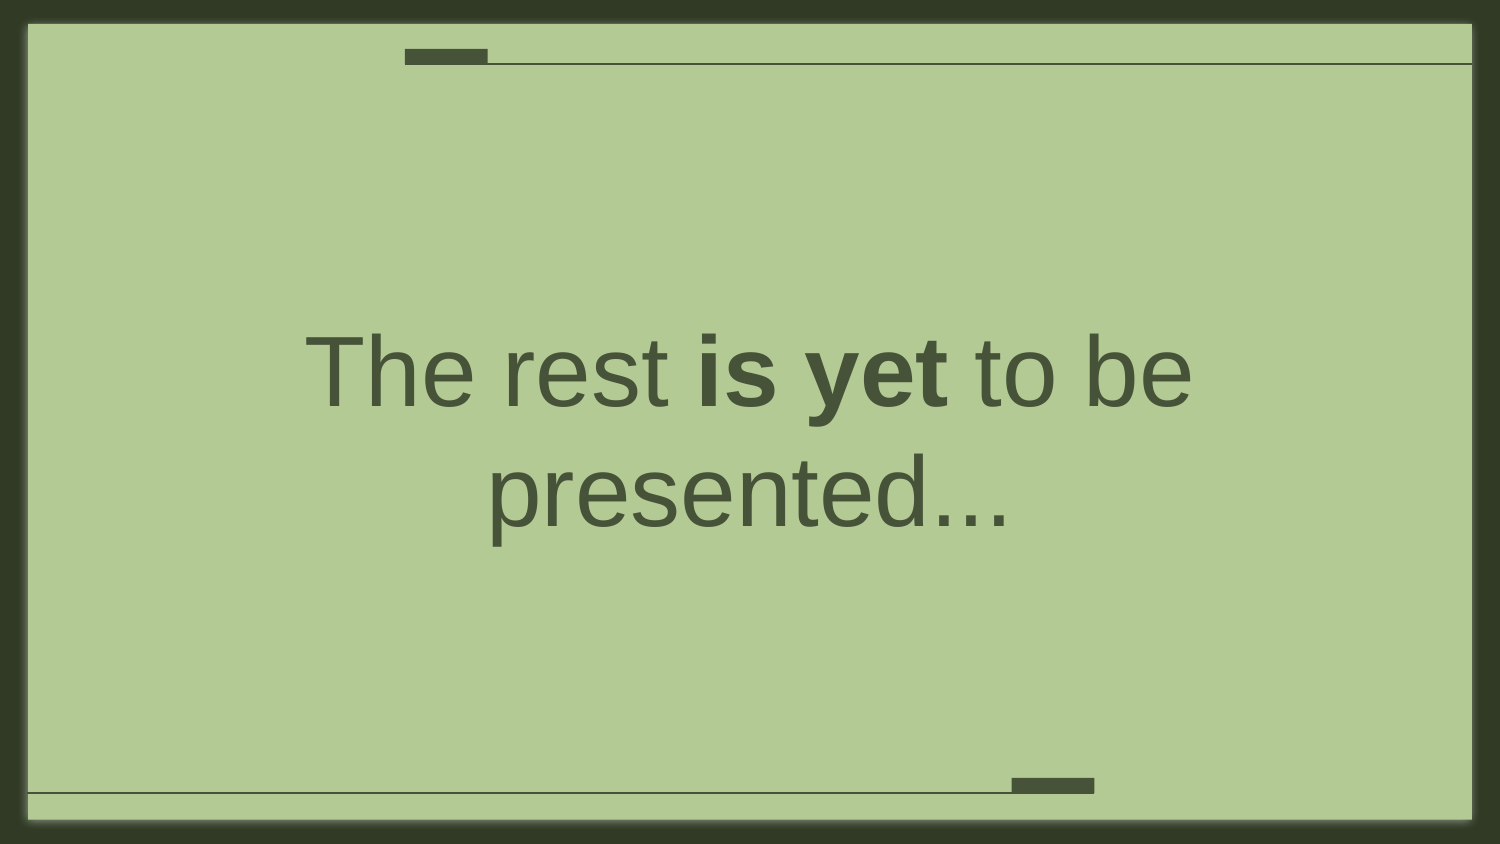

# The rest is yet to be presented...